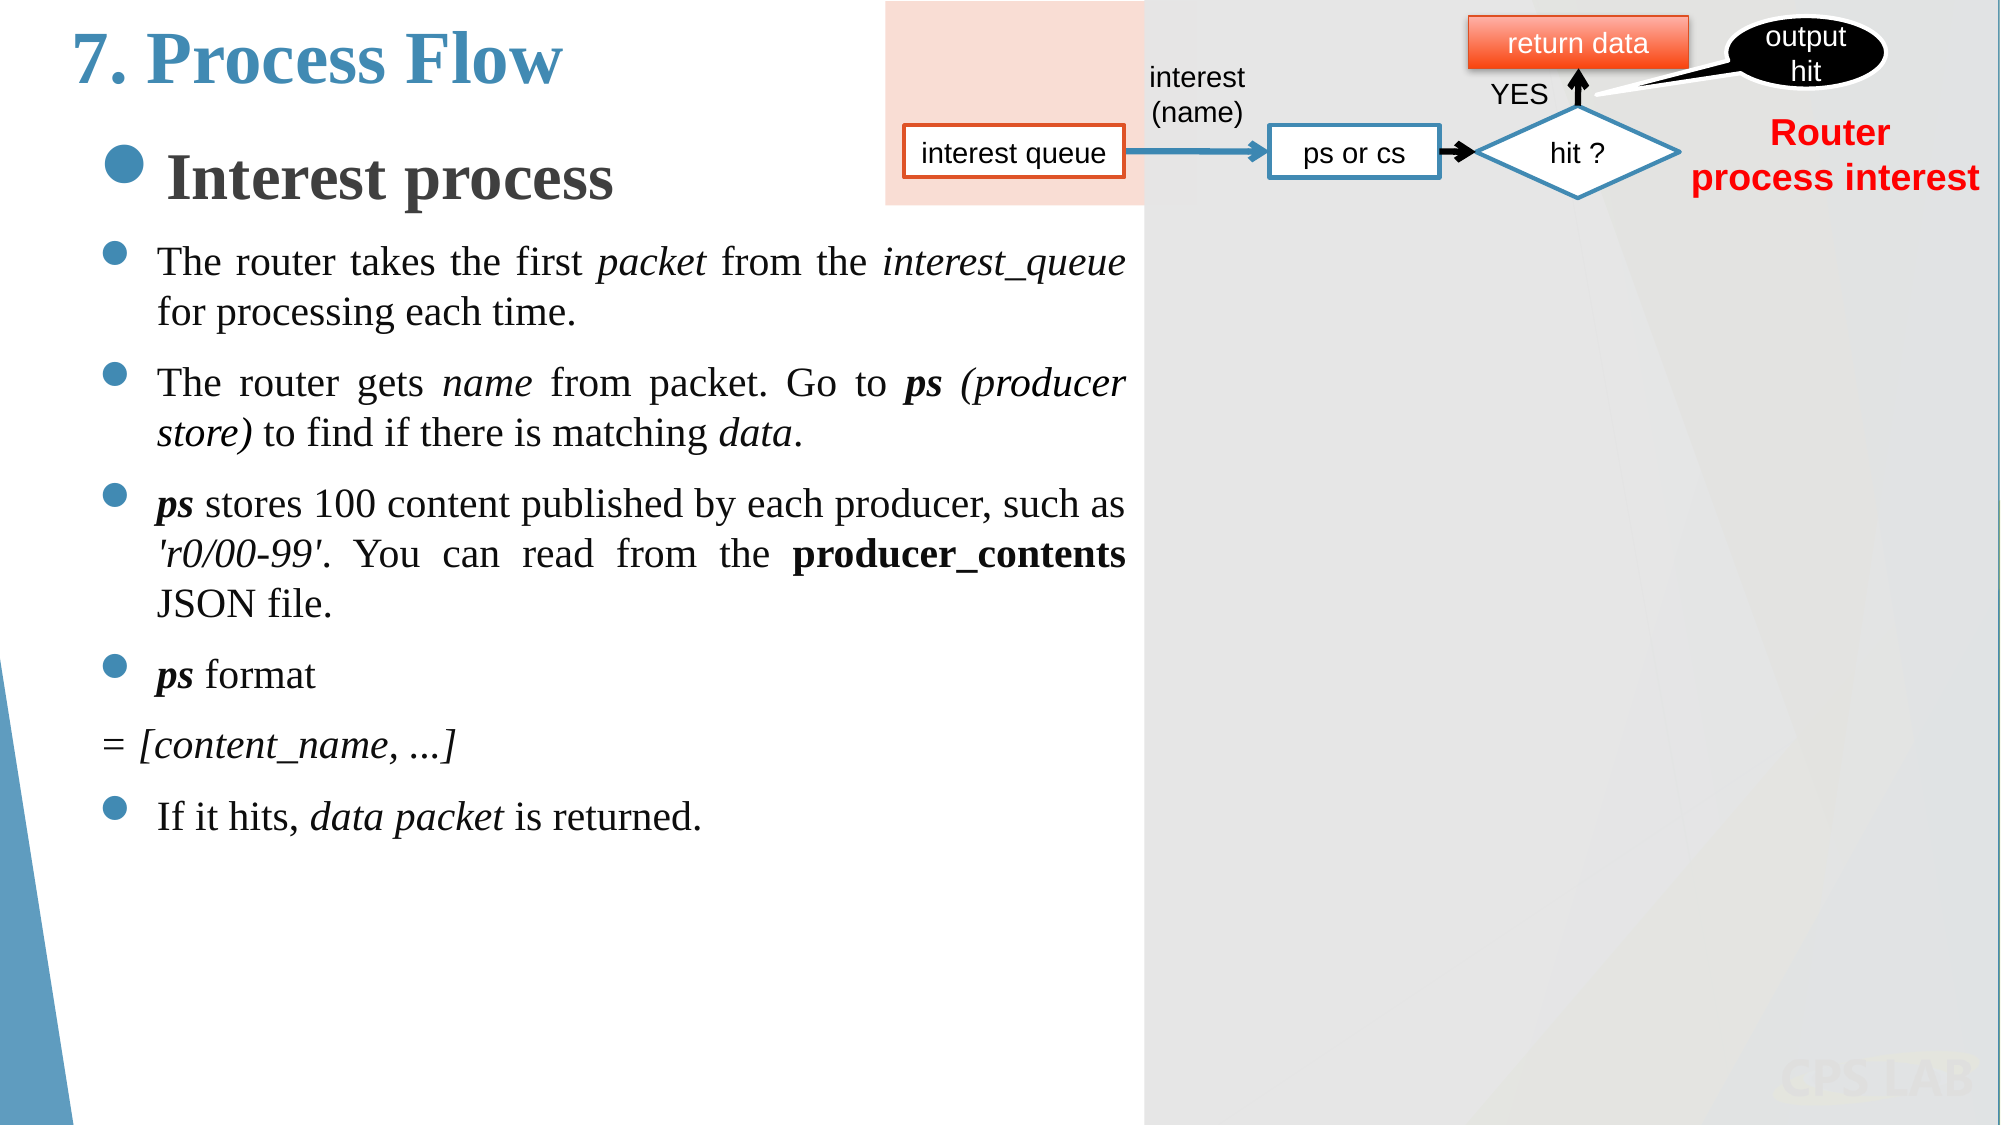

# 7. Process Flow
return data
output hit
interest (name)
YES
Router
process interest
hit ?
interest queue
ps or cs
Interest process
The router takes the first packet from the interest_queue for processing each time.
The router gets name from packet. Go to ps (producer store) to find if there is matching data.
ps stores 100 content published by each producer, such as 'r0/00-99'. You can read from the producer_contents JSON file.
ps format
= [content_name, ...]
If it hits, data packet is returned.